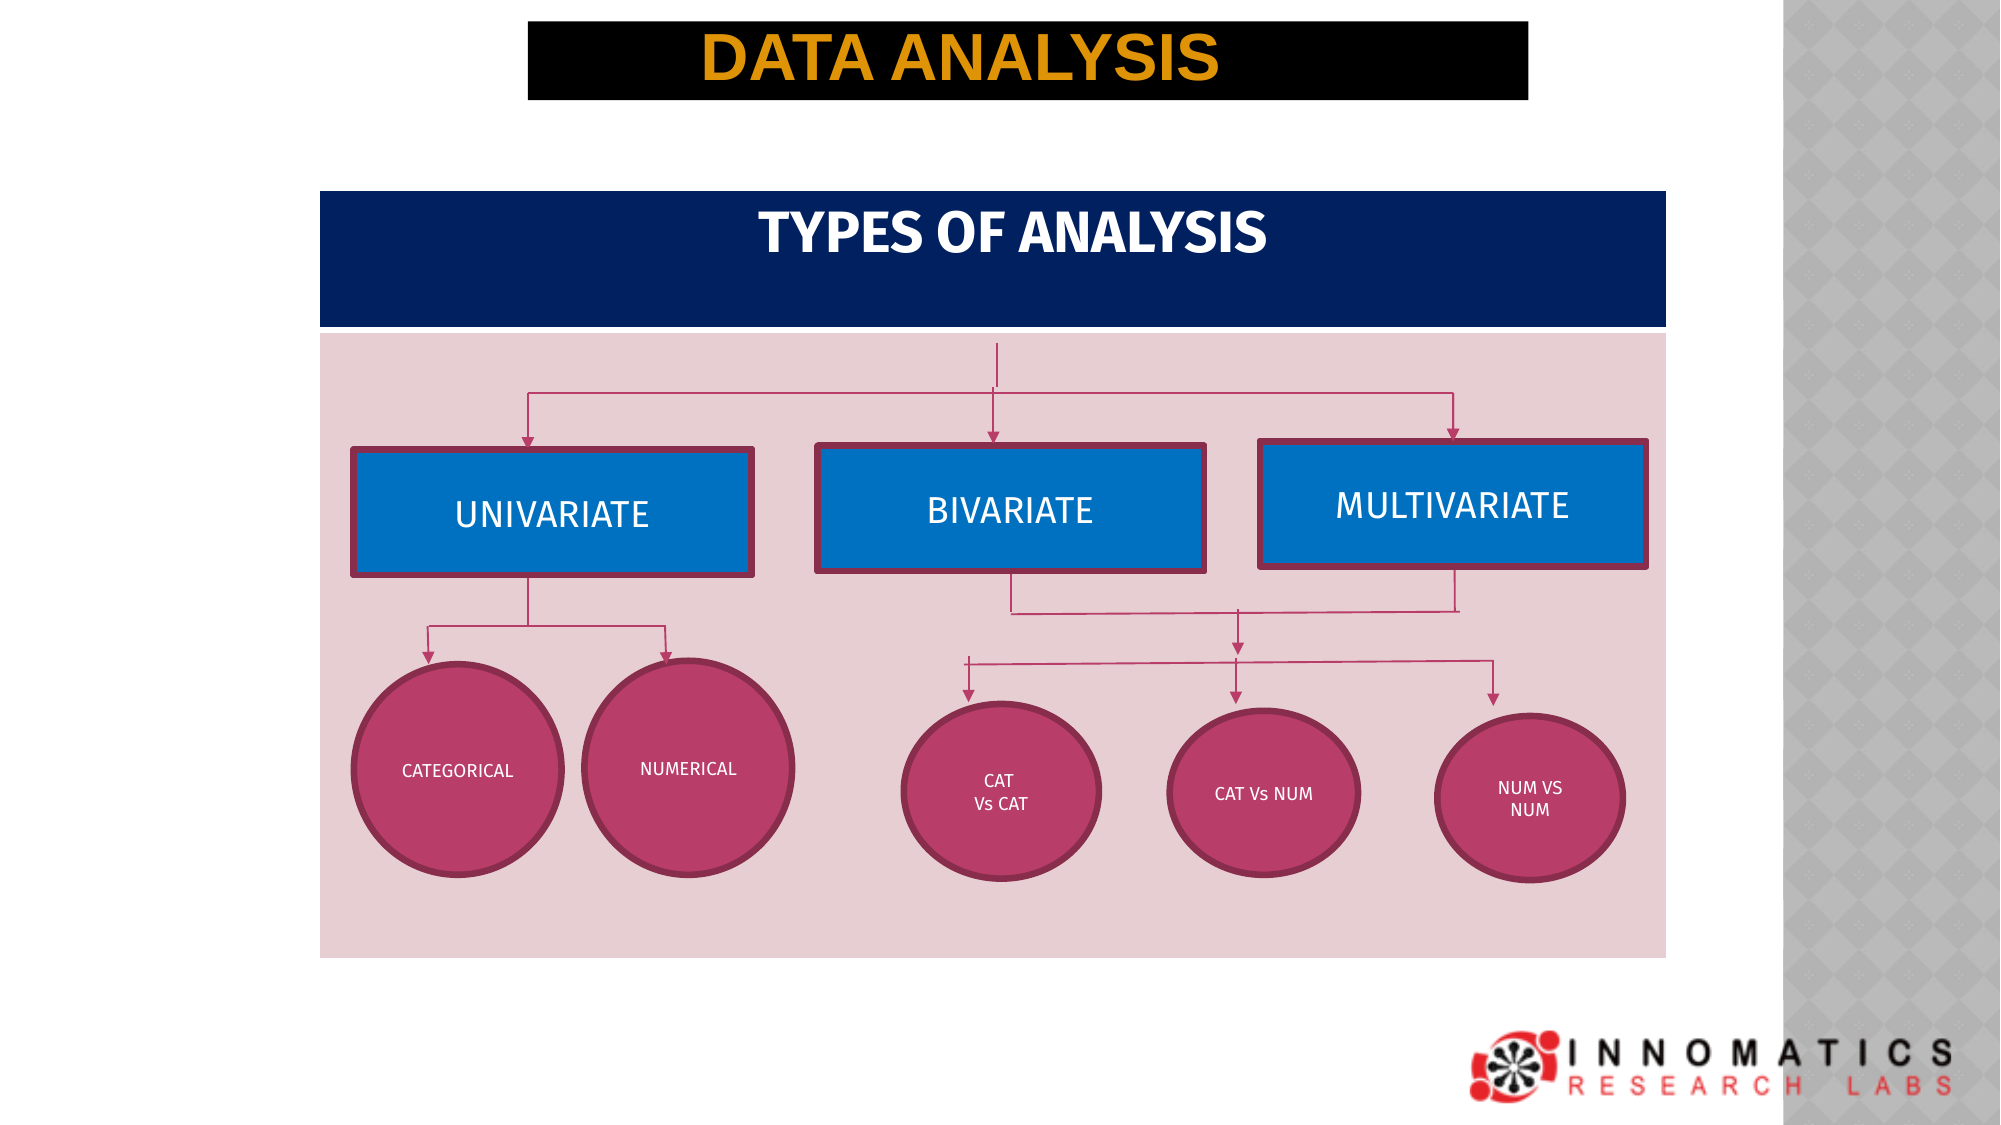

DATA ANALYSIS
| TYPES OF ANALYSIS |
| --- |
|  |
MULTIVARIATE
MULTIVARIATE
BIVARIATE
BIVARIATE
BIVARIATE
UNIVARIATE
UNIVARIATE
UNIVARIATE
NUMERICAL
CATEGORICAL
CAT
Vs CAT
CAT Vs NUM
NUM VS NUM